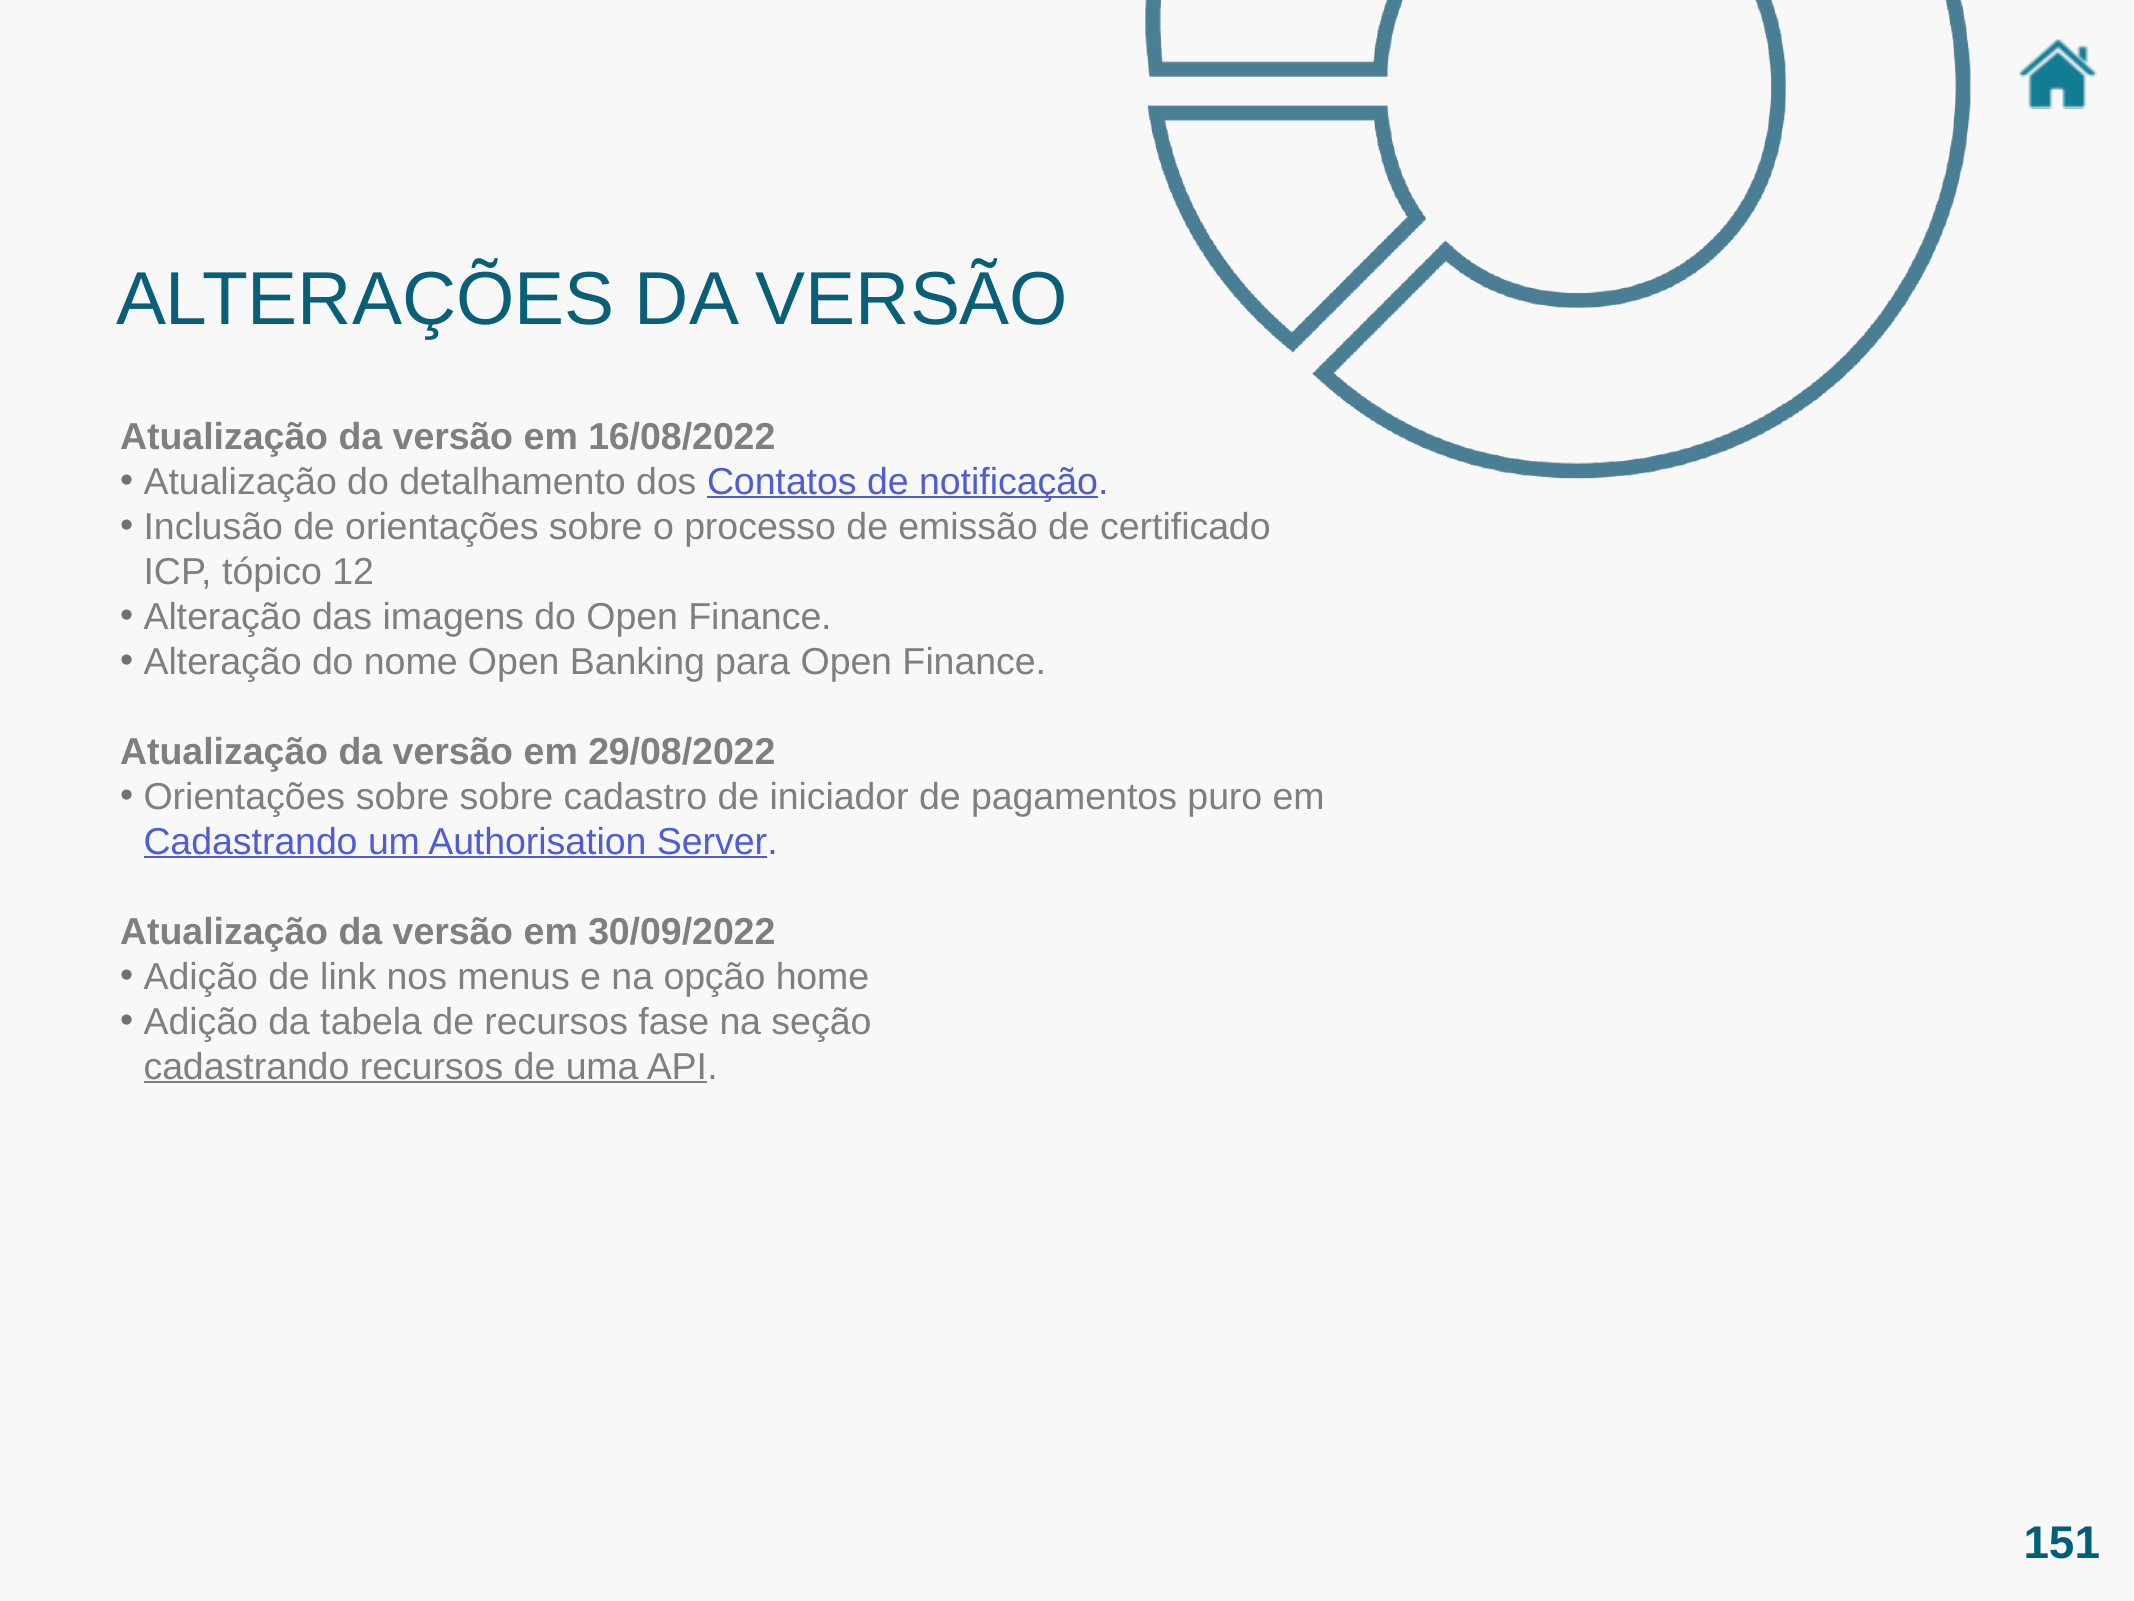

ALTERAÇÕES DA VERSÃO
Atualização da versão em 16/08/2022
Atualização do detalhamento dos Contatos de notificação.
Inclusão de orientações sobre o processo de emissão de certificado ICP, tópico 12
Alteração das imagens do Open Finance.
Alteração do nome Open Banking para Open Finance.

Atualização da versão em 29/08/2022
Orientações sobre sobre cadastro de iniciador de pagamentos puro em Cadastrando um Authorisation Server.

Atualização da versão em 30/09/2022
Adição de link nos menus e na opção home
Adição da tabela de recursos fase na seção cadastrando recursos de uma API.

151